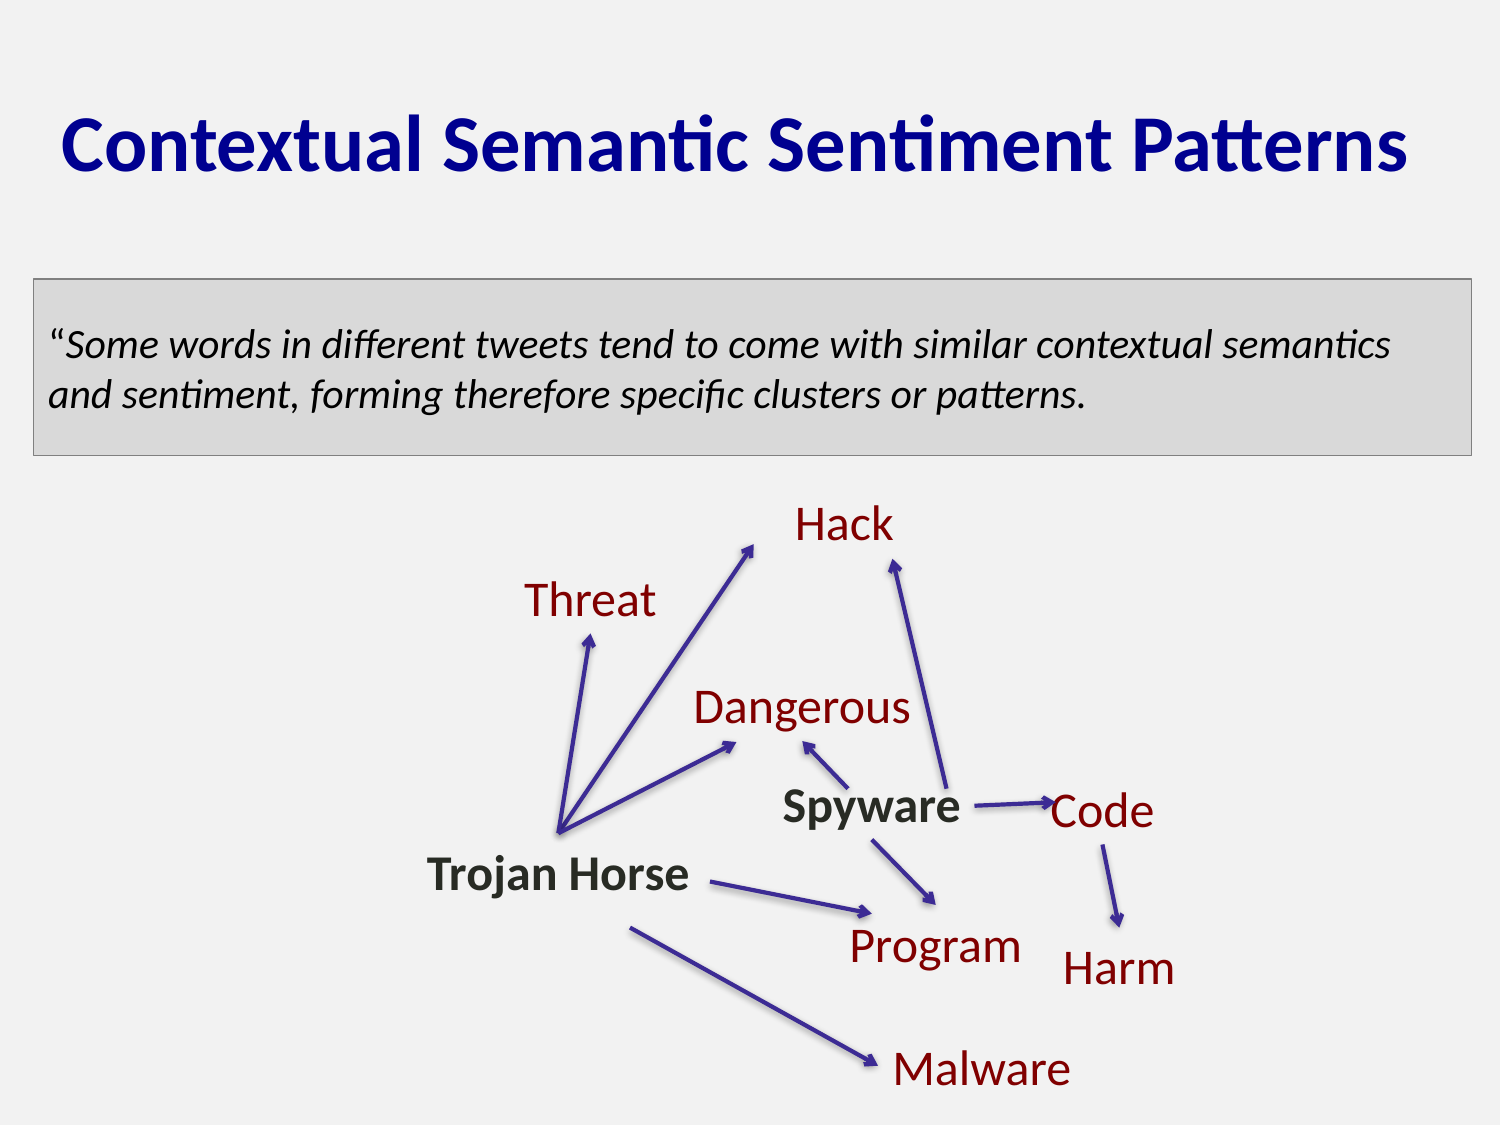

# Contextual Semantic Sentiment Patterns
“Some words in different tweets tend to come with similar contextual semantics and sentiment, forming therefore specific clusters or patterns.
Hack
Threat
Dangerous
Spyware
Code
Trojan Horse
Program
Harm
Malware